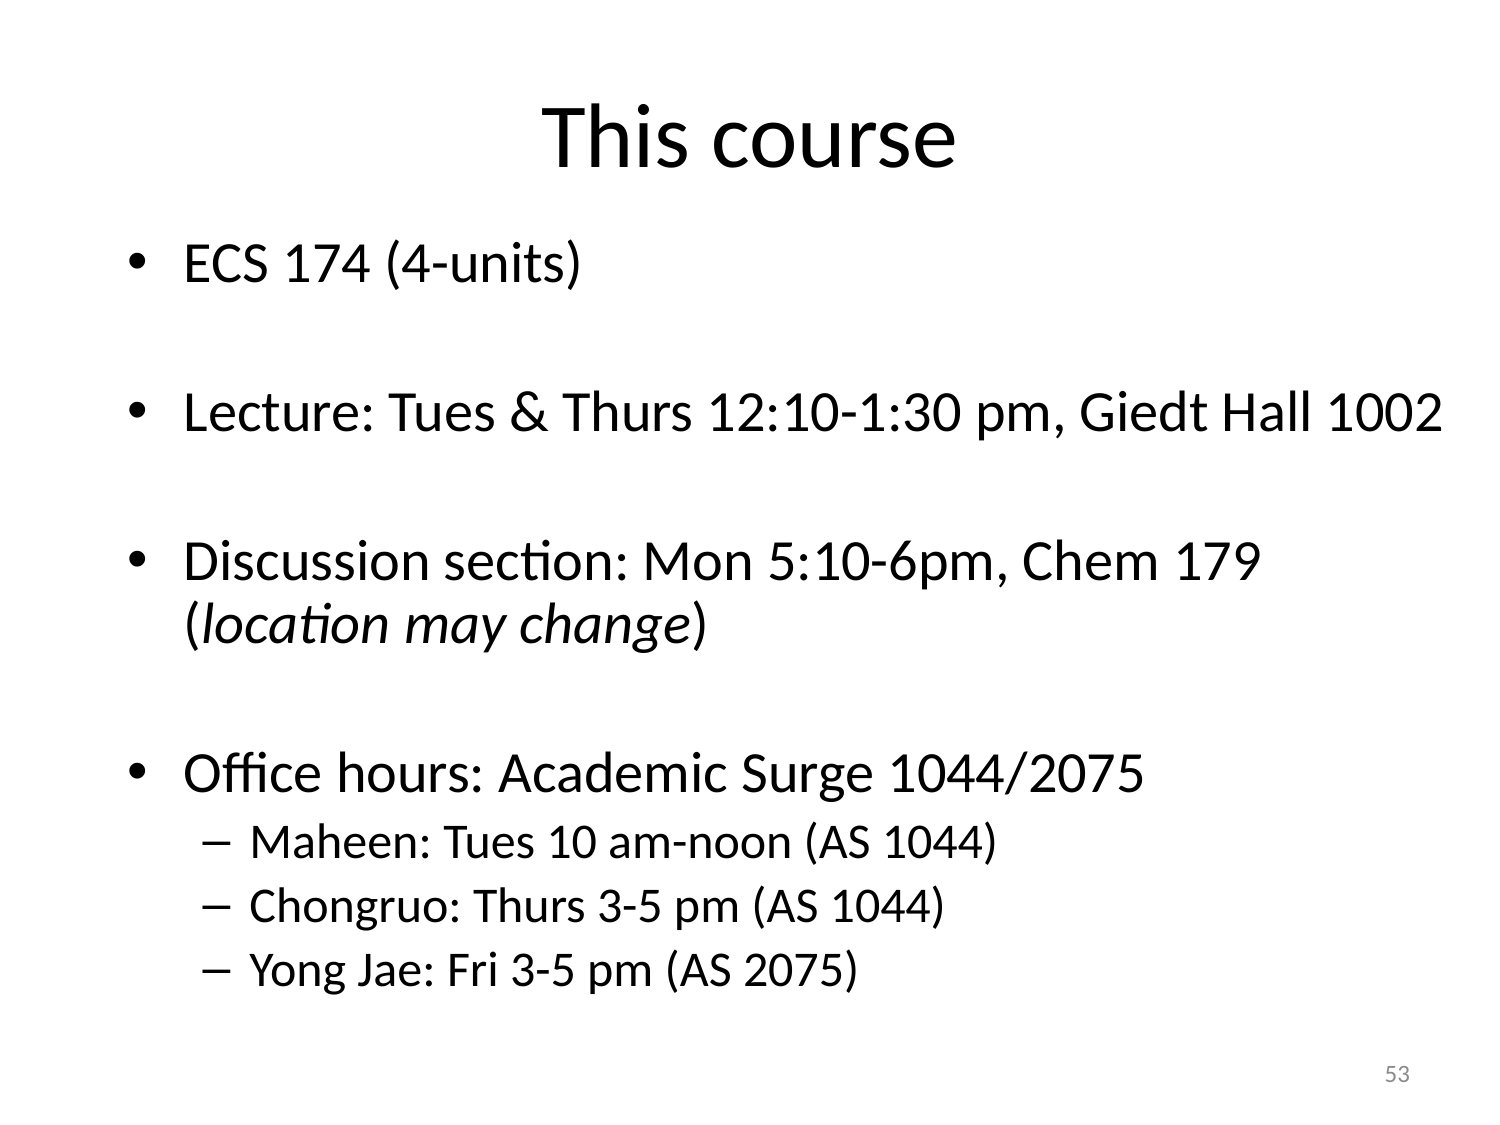

This course
ECS 174 (4-units)

Lecture: Tues & Thurs 12:10-1:30 pm, Giedt Hall 1002

Discussion section: Mon 5:10-6pm, Chem 179 (location may change)

Office hours: Academic Surge 1044/2075
Maheen: Tues 10 am-noon (AS 1044)
Chongruo: Thurs 3-5 pm (AS 1044)
Yong Jae: Fri 3-5 pm (AS 2075)

53